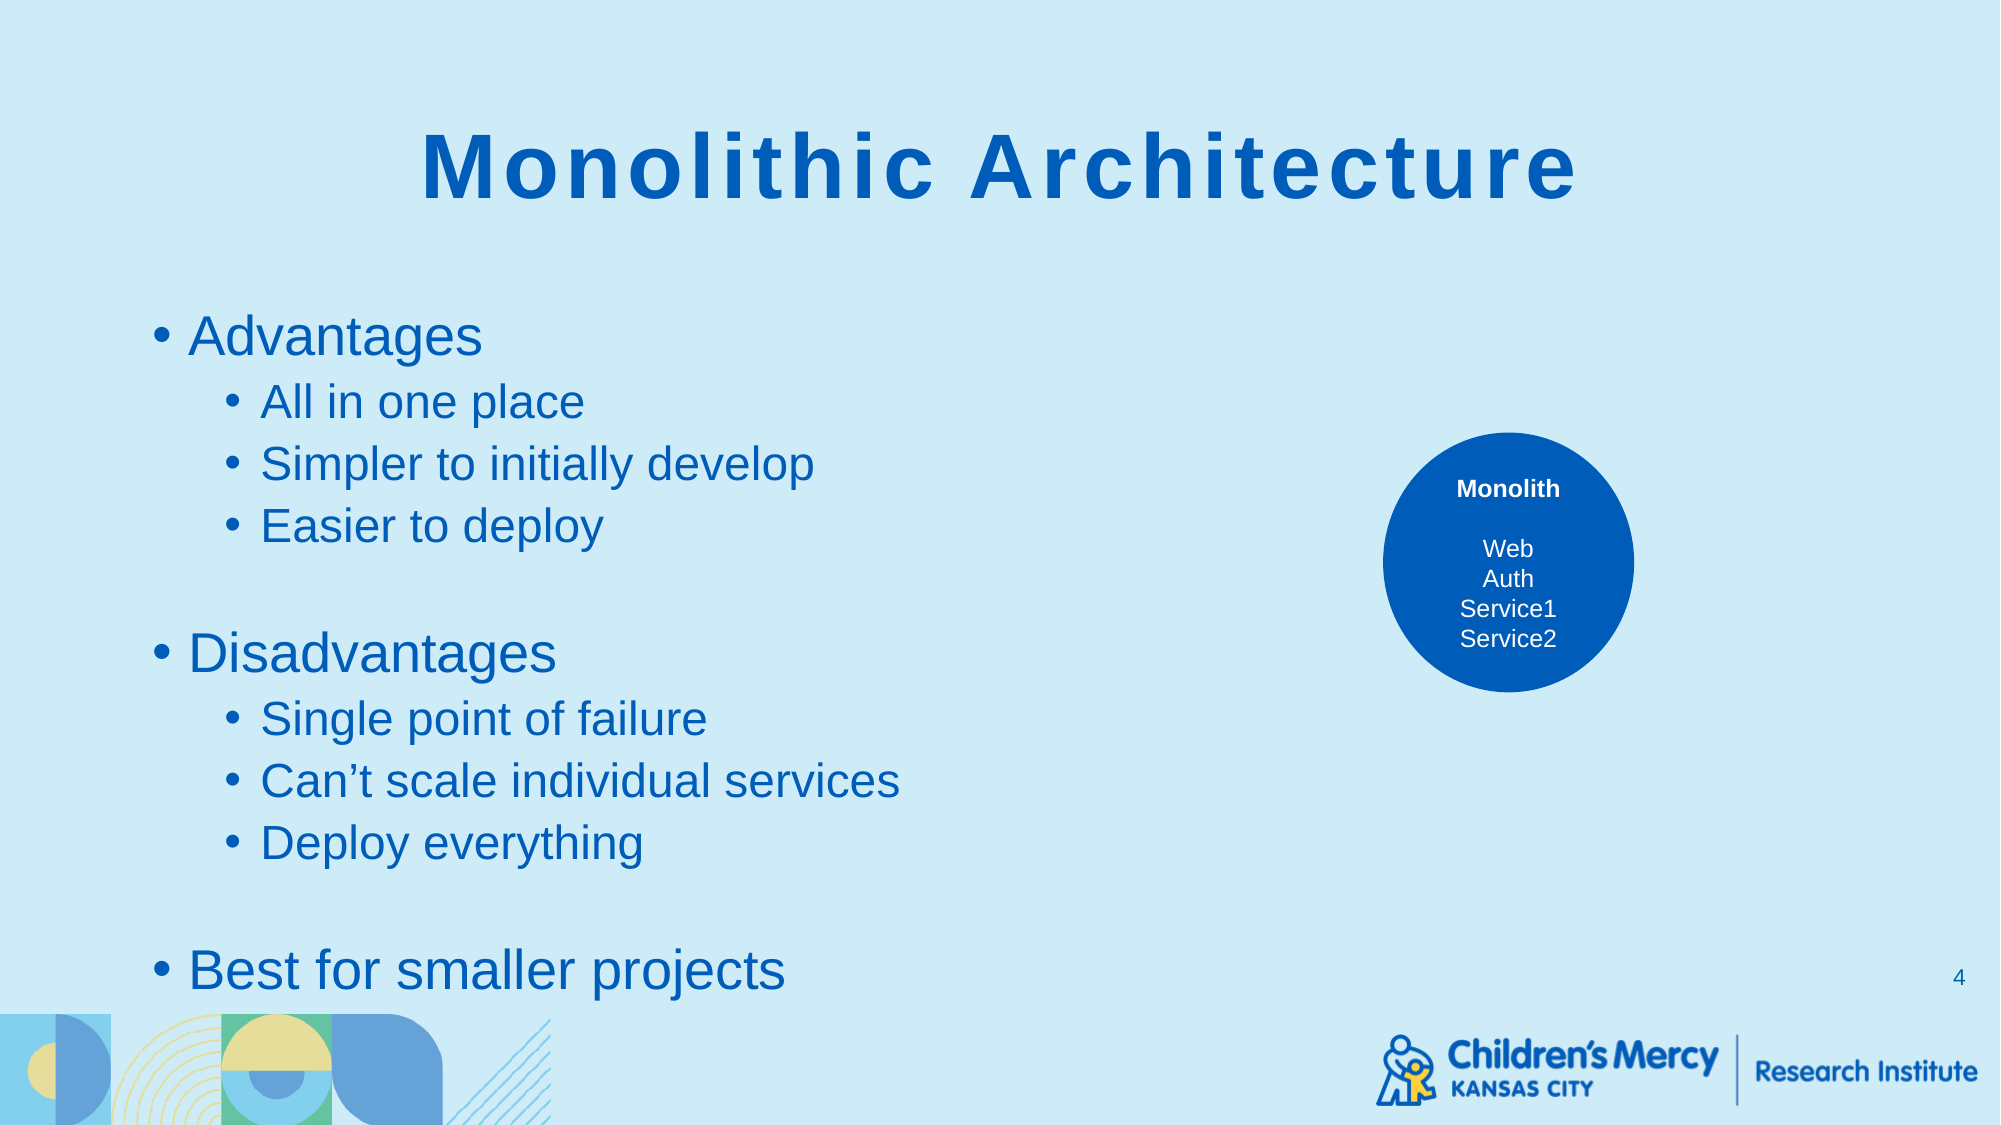

# Monolithic Architecture
Advantages
All in one place
Simpler to initially develop
Easier to deploy
Disadvantages
Single point of failure
Can’t scale individual services
Deploy everything
Best for smaller projects
Monolith
Web
Auth
Service1
Service2
4